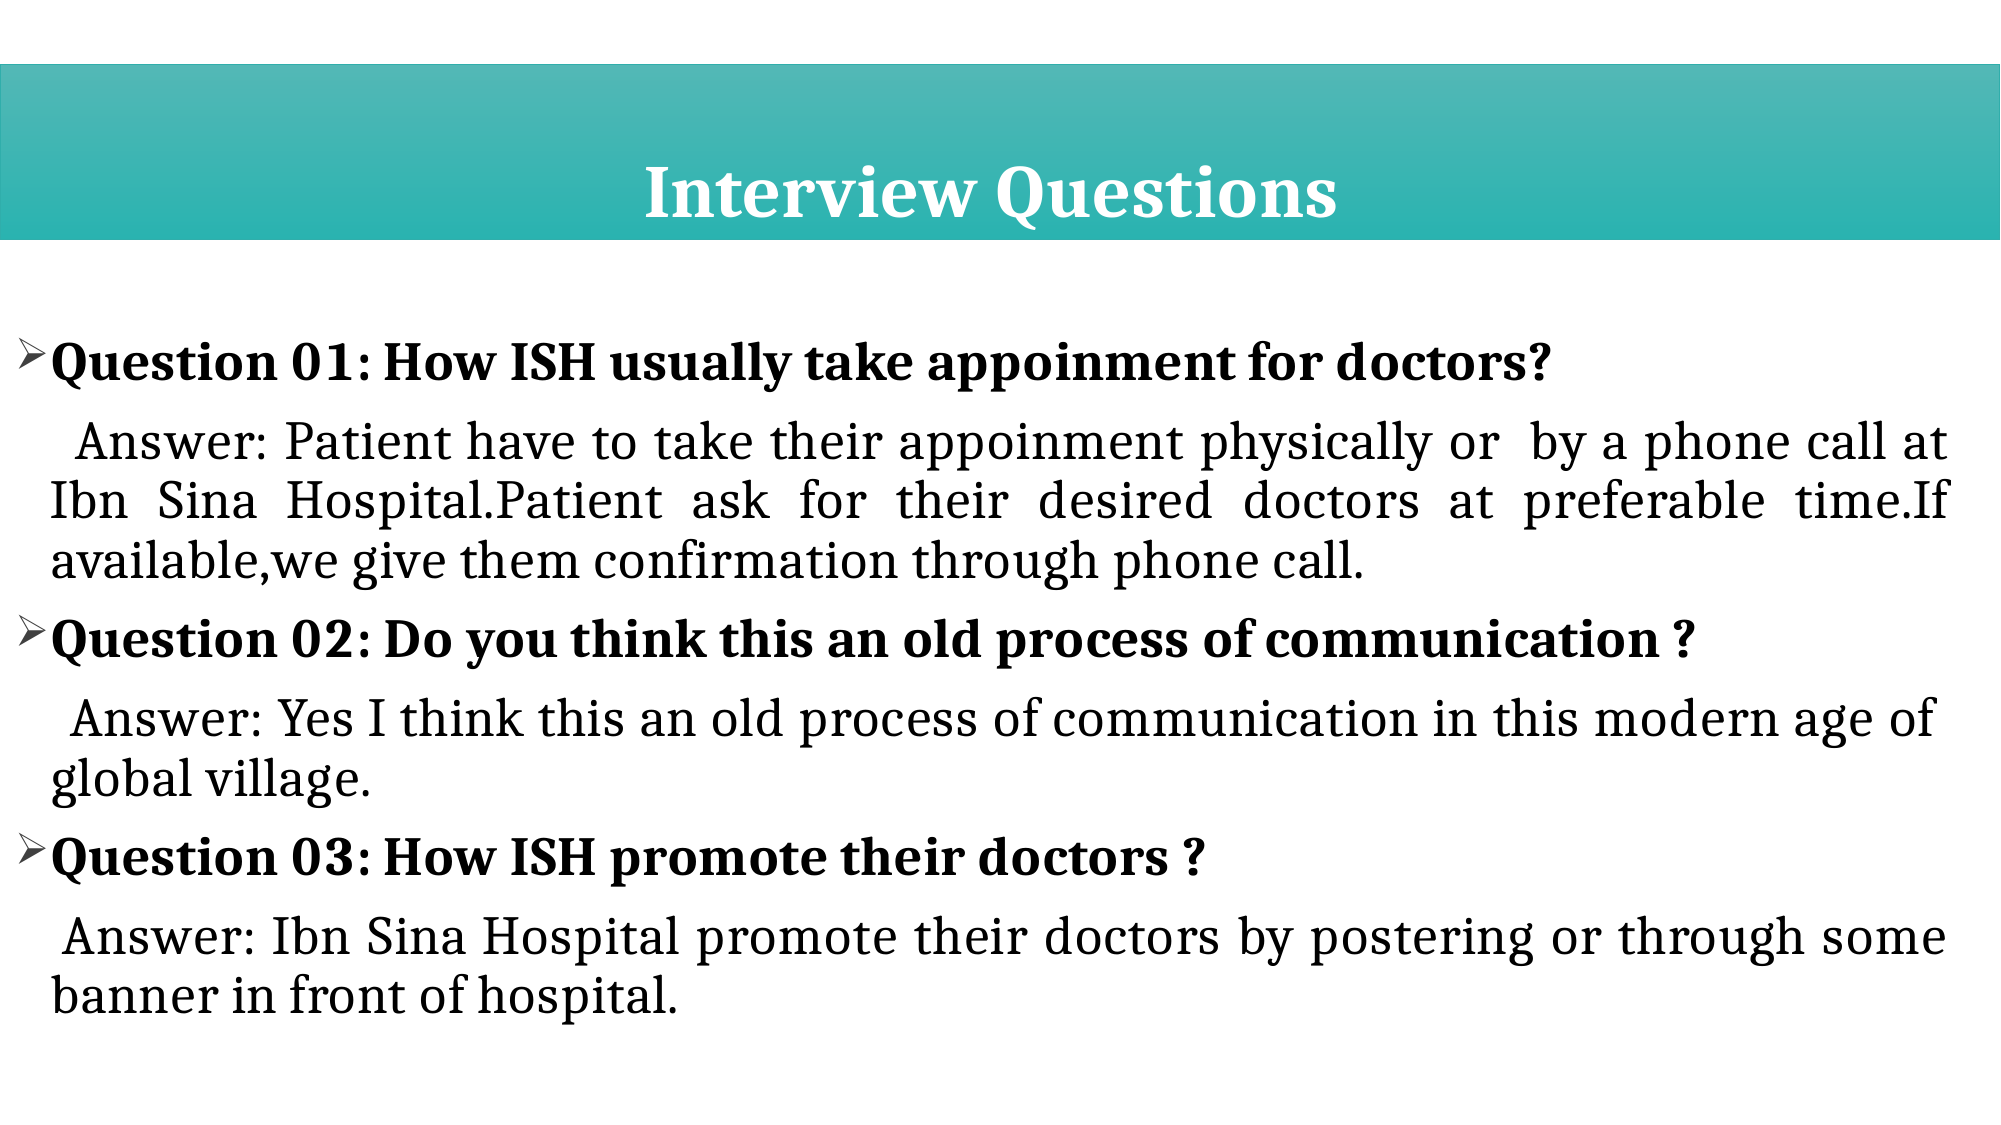

QUEST
# Interview Questions

Question 01: How ISH usually take appoinment for doctors?
    Answer: Patient have to take their appoinment physically or  by a phone call at Ibn Sina Hospital.Patient ask for their desired doctors at preferable time.If available,we give them confirmation through phone call.
Question 02: Do you think this an old process of communication ?
    Answer: Yes I think this an old process of communication in this modern age of  global village.
Question 03: How ISH promote their doctors ?
   Answer: Ibn Sina Hospital promote their doctors by postering or through some banner in front of hospital.
6
10 December 2016